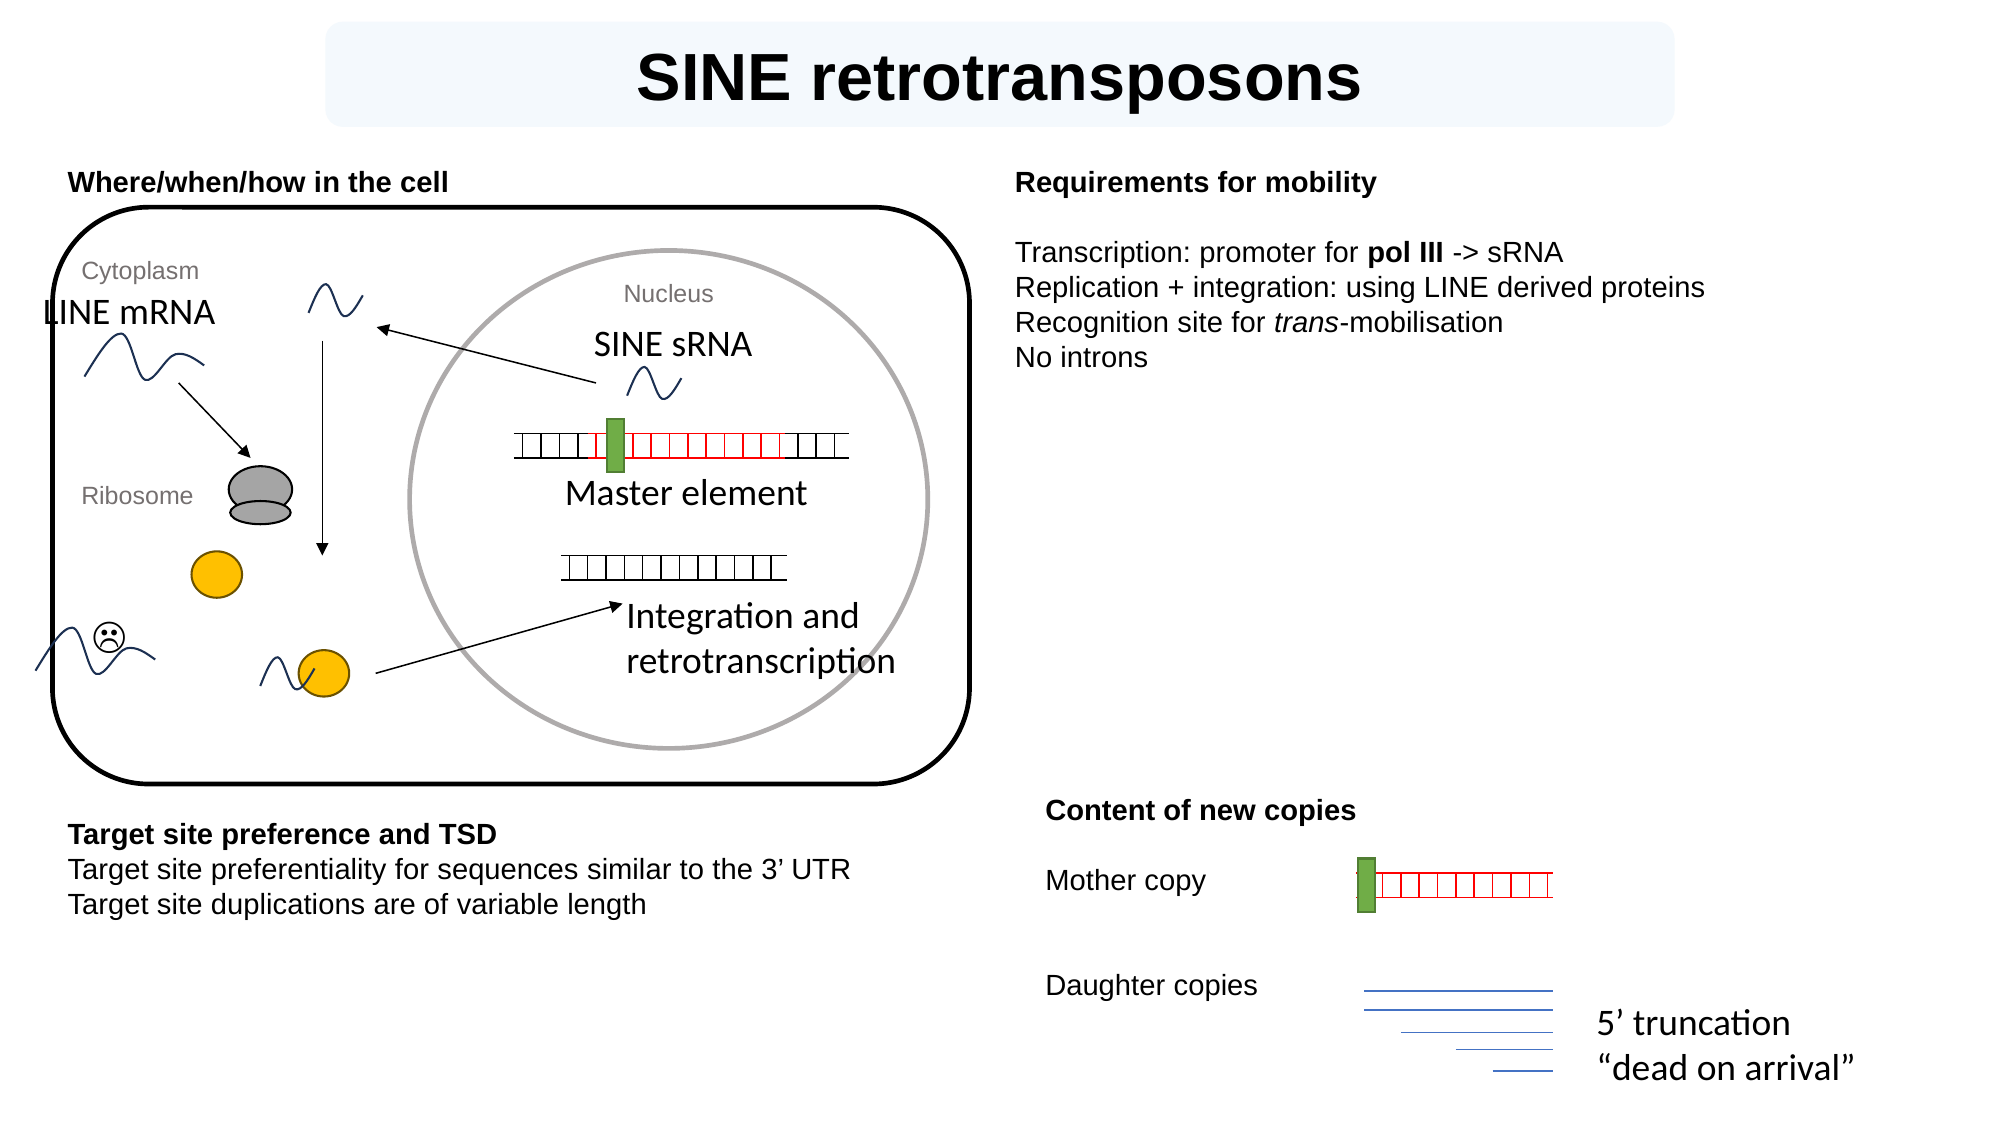

SINE retrotransposons
Where/when/how in the cell
Requirements for mobility

Transcription: promoter for pol III -> sRNA
Replication + integration: using LINE derived proteins
Recognition site for trans-mobilisation
No introns

Cytoplasm

Nucleus
LINE mRNA

SINE sRNA

Master element

Ribosome

Integration and retrotranscription
☹

Content of new copies

Mother copy

Daughter copies
Target site preference and TSD
Target site preferentiality for sequences similar to the 3’ UTR
Target site duplications are of variable length

5’ truncation
“dead on arrival”